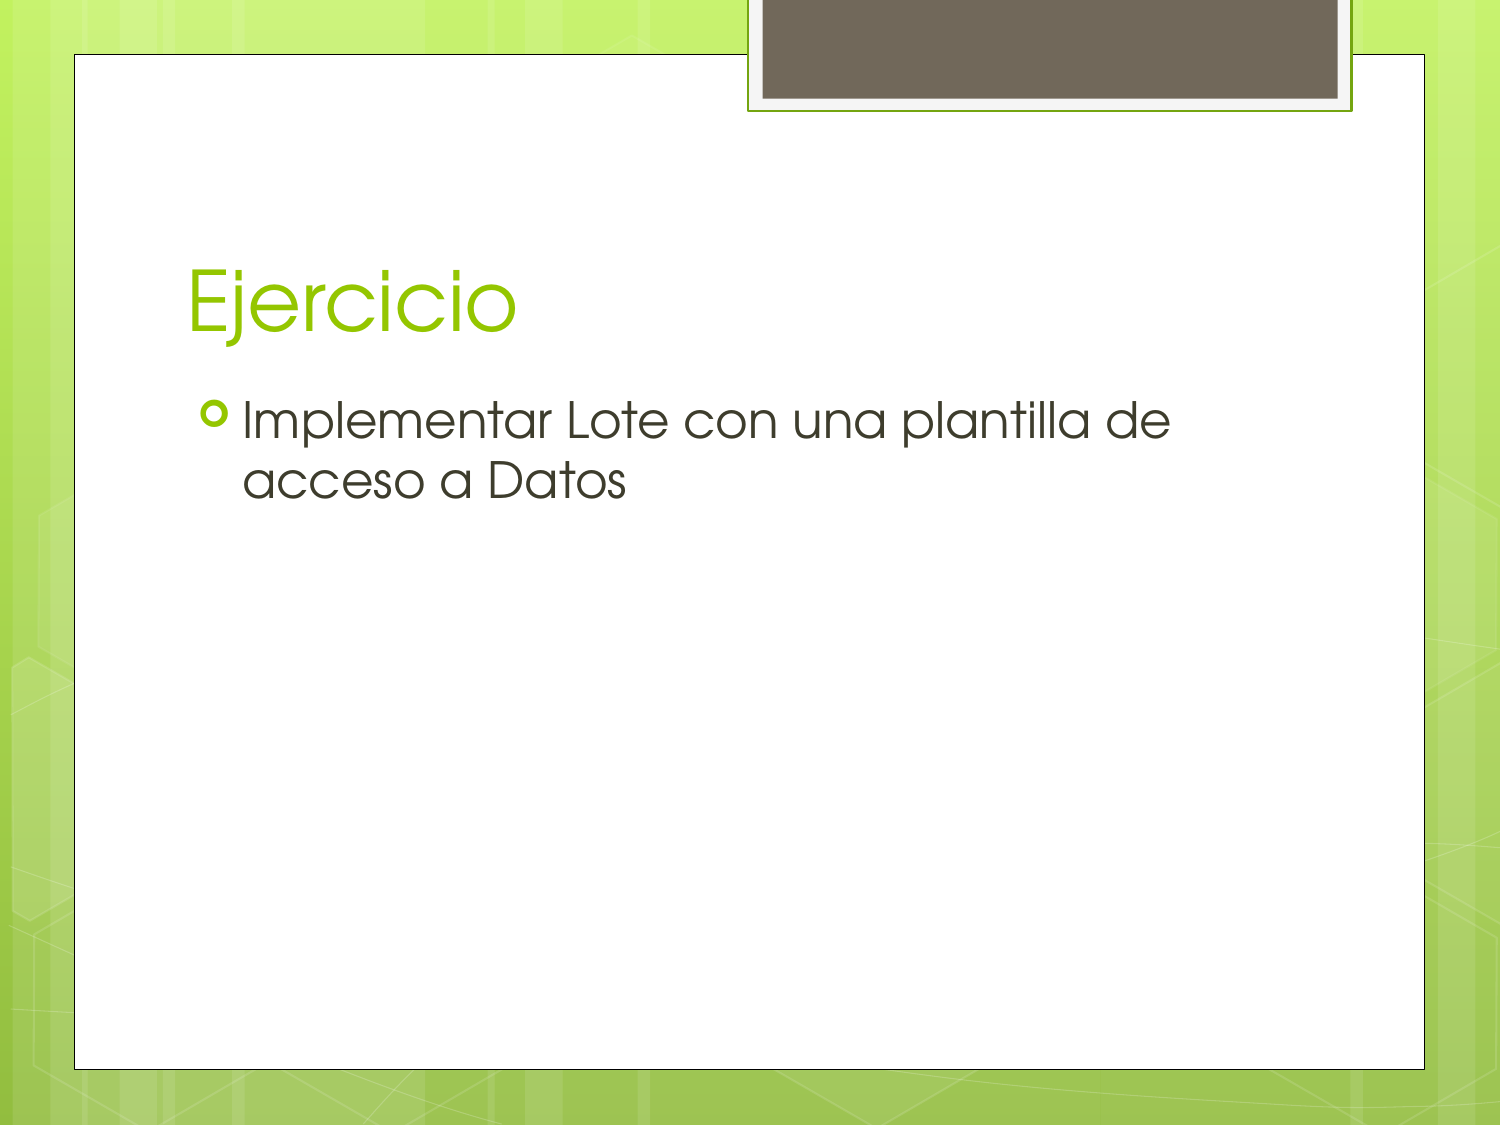

# Ejercicio
Implementar Lote con una plantilla de acceso a Datos